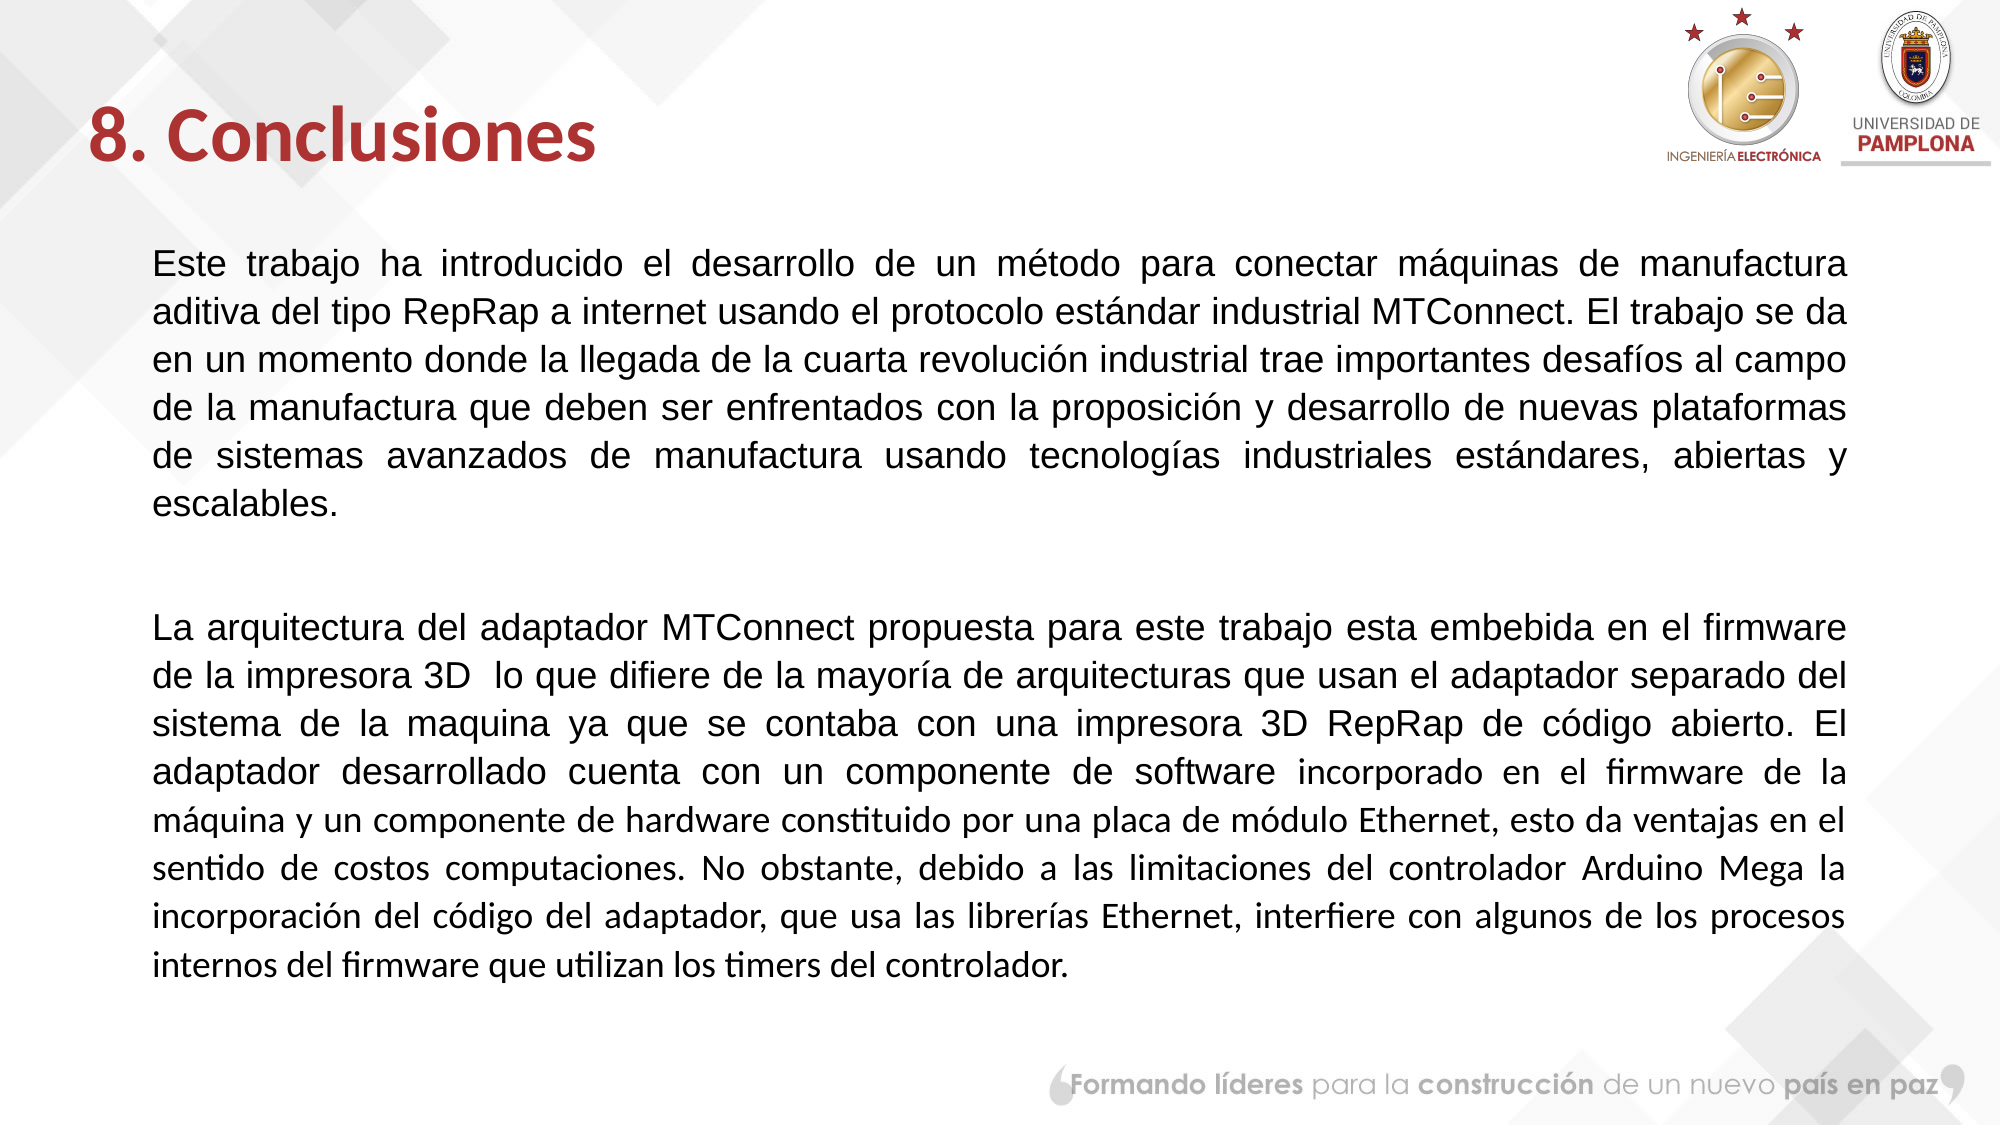

# 8. Conclusiones
Este trabajo ha introducido el desarrollo de un método para conectar máquinas de manufactura aditiva del tipo RepRap a internet usando el protocolo estándar industrial MTConnect. El trabajo se da en un momento donde la llegada de la cuarta revolución industrial trae importantes desafíos al campo de la manufactura que deben ser enfrentados con la proposición y desarrollo de nuevas plataformas de sistemas avanzados de manufactura usando tecnologías industriales estándares, abiertas y escalables.
La arquitectura del adaptador MTConnect propuesta para este trabajo esta embebida en el firmware de la impresora 3D  lo que difiere de la mayoría de arquitecturas que usan el adaptador separado del sistema de la maquina ya que se contaba con una impresora 3D RepRap de código abierto. El adaptador desarrollado cuenta con un componente de software incorporado en el firmware de la máquina y un componente de hardware constituido por una placa de módulo Ethernet, esto da ventajas en el sentido de costos computaciones. No obstante, debido a las limitaciones del controlador Arduino Mega la incorporación del código del adaptador, que usa las librerías Ethernet, interfiere con algunos de los procesos internos del firmware que utilizan los timers del controlador.